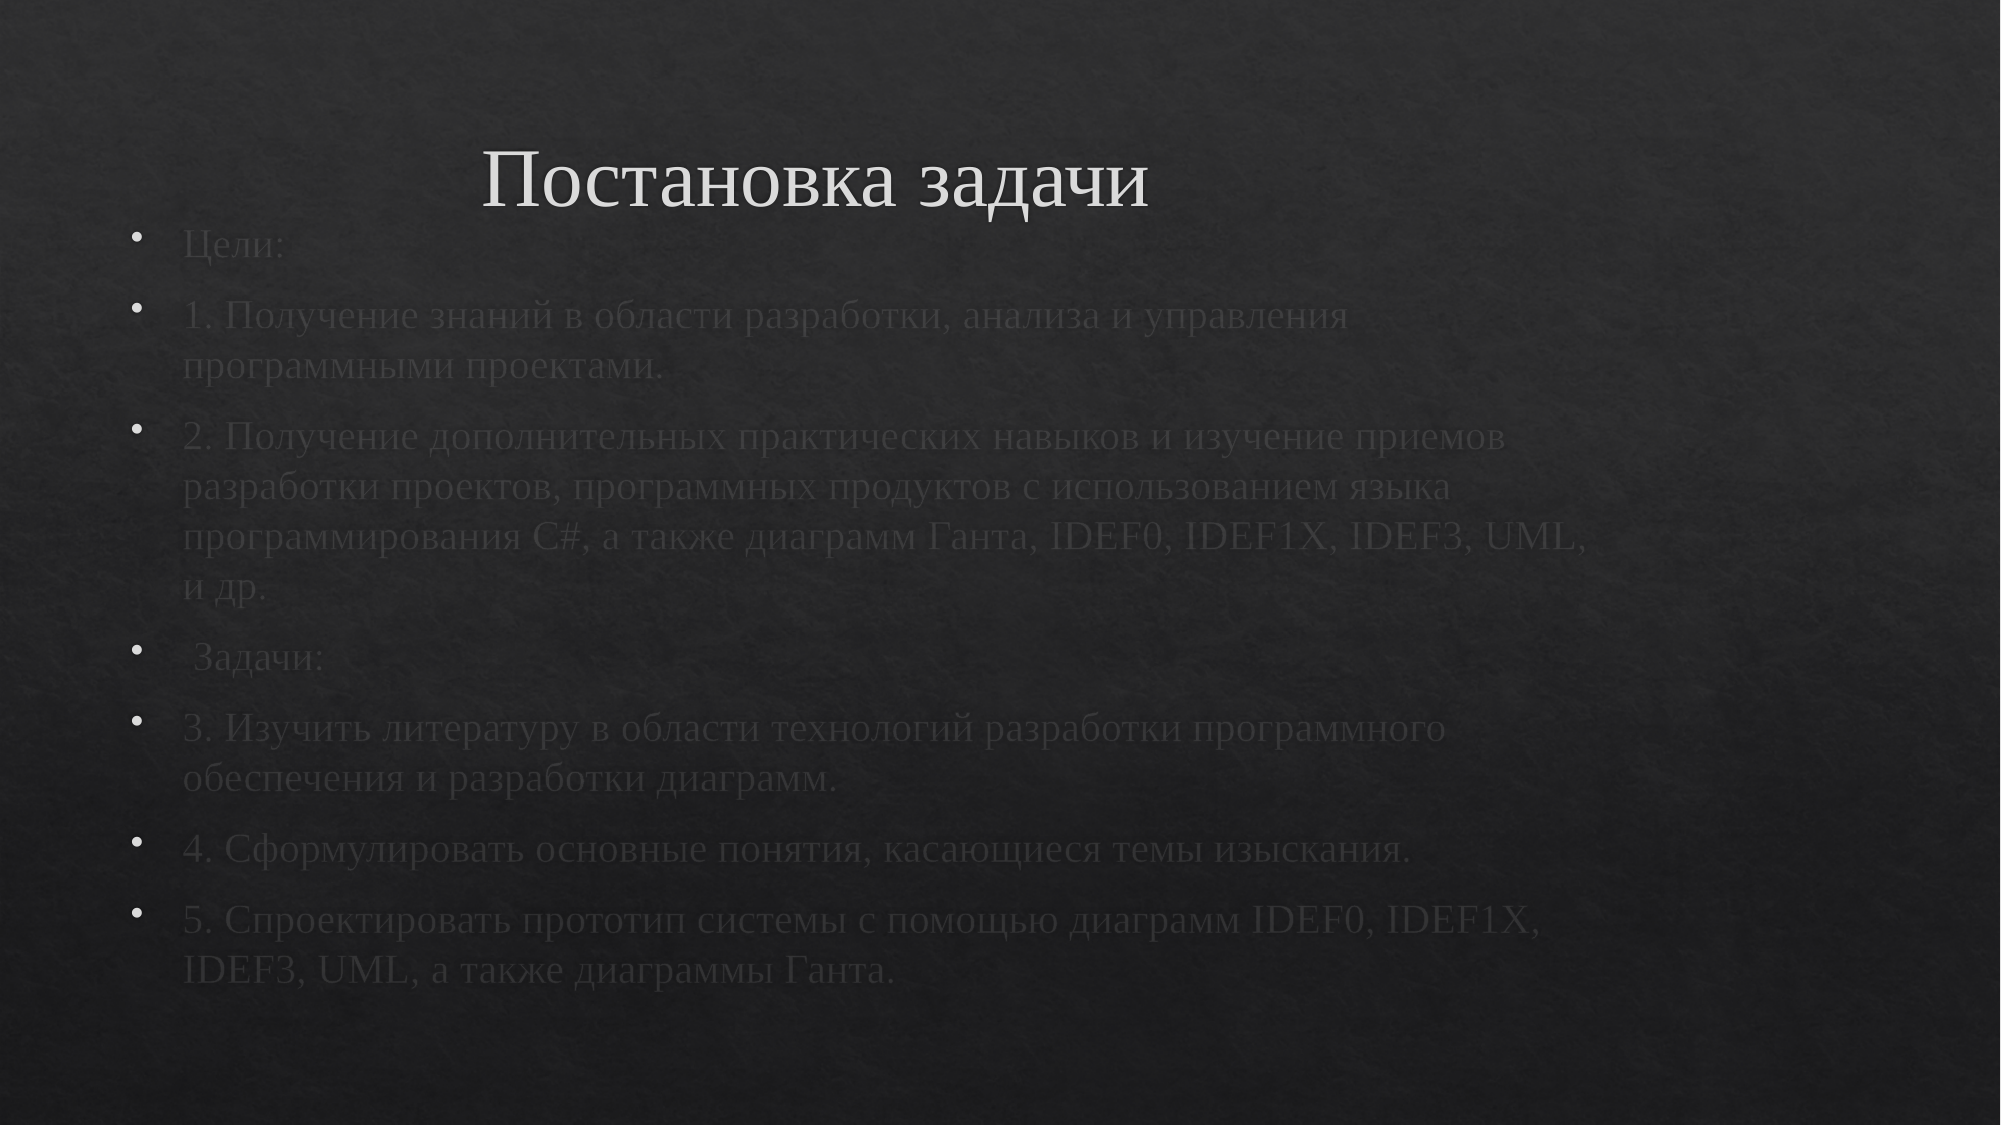

# Постановка задачи
Цели:
1. Получение знаний в области разработки, анализа и управления программными проектами.
2. Получение дополнительных практических навыков и изучение приемов разработки проектов, программных продуктов с использованием языка программирования C#, а также диаграмм Ганта, IDEF0, IDEF1X, IDEF3, UML, и др.
 Задачи:
3. Изучить литературу в области технологий разработки программного обеспечения и разработки диаграмм.
4. Сформулировать основные понятия, касающиеся темы изыскания.
5. Спроектировать прототип системы с помощью диаграмм IDEF0, IDEF1X, IDEF3, UML, а также диаграммы Ганта.